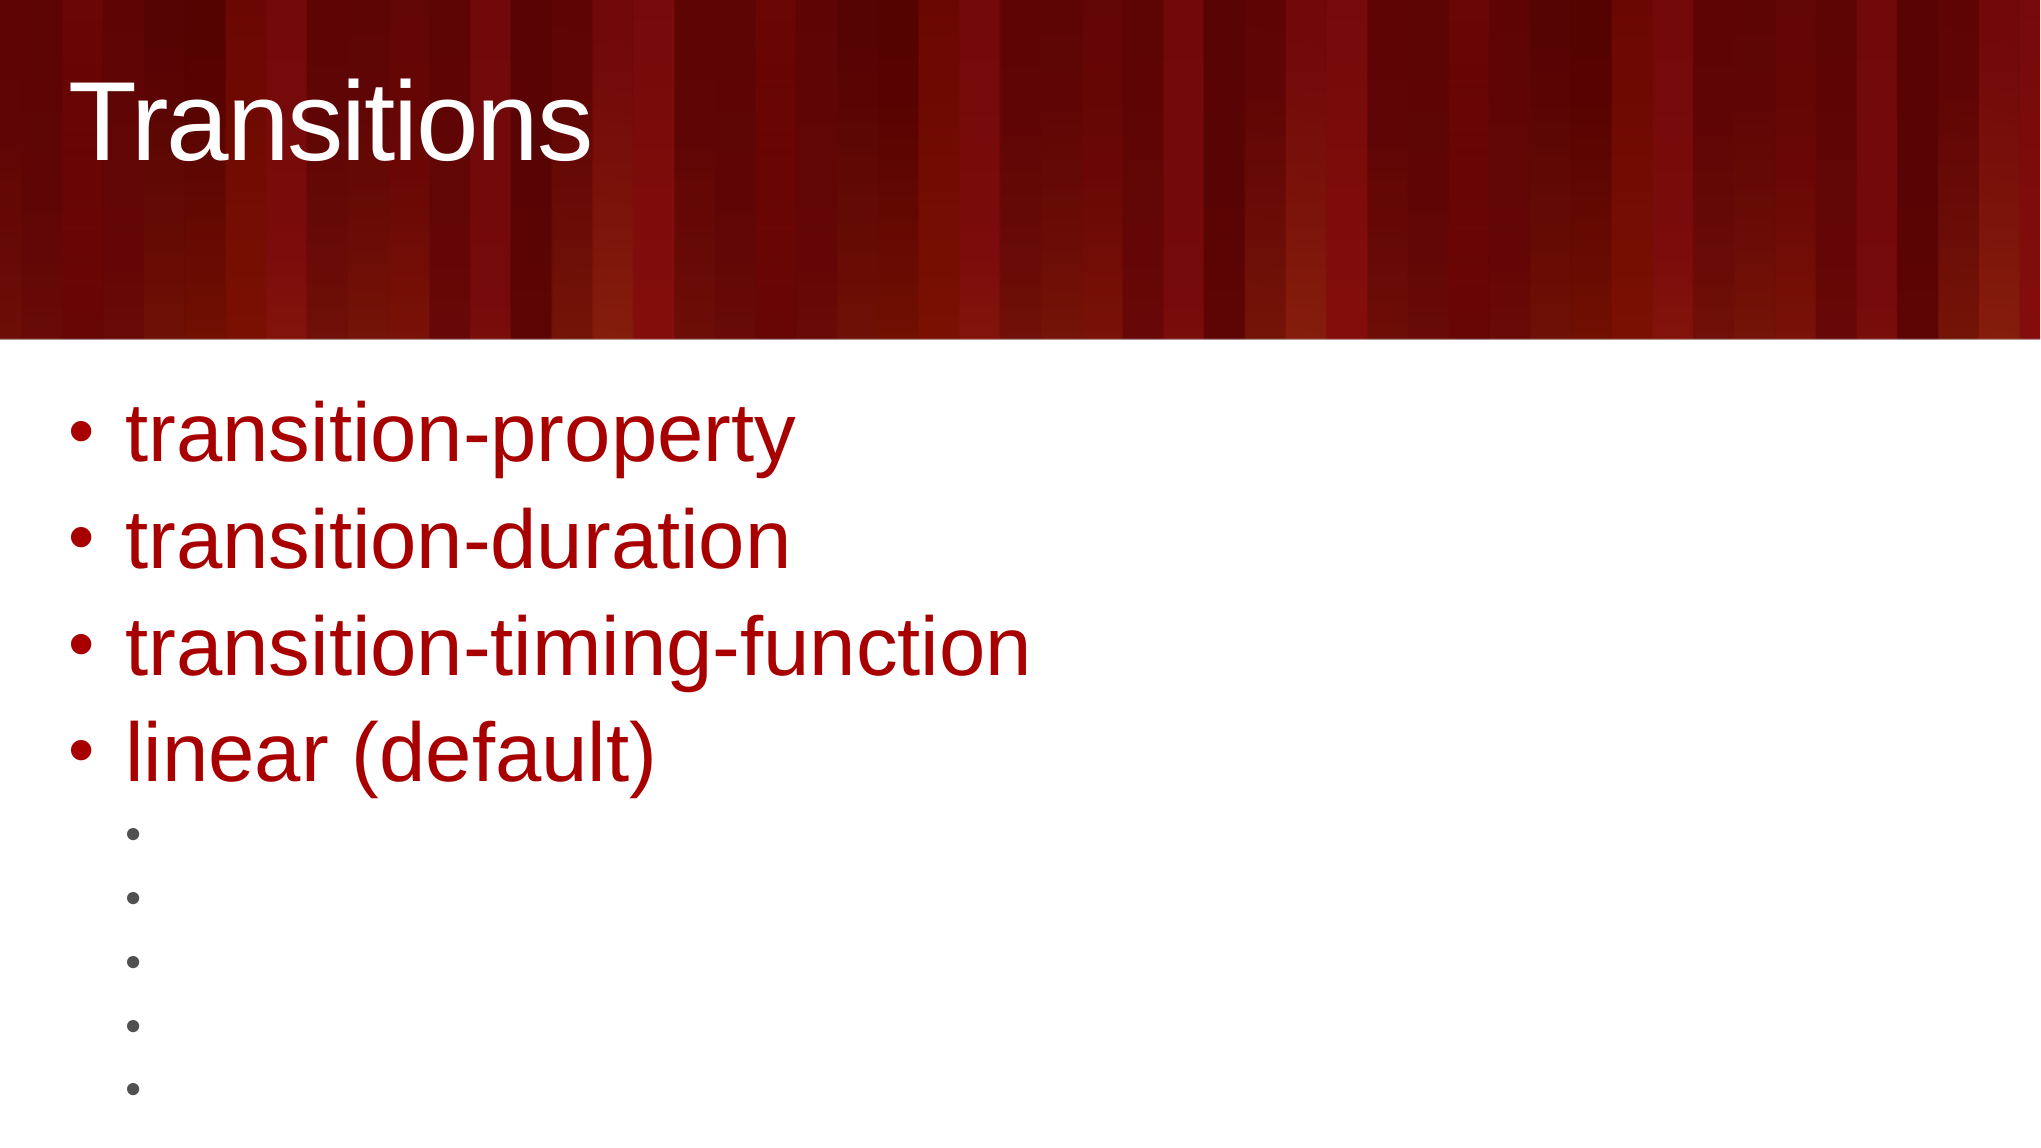

# Transitions
transition-property
transition-duration
transition-timing-function
linear (default)
ease
ease-in
ease-out
ease-in-out
cubic-bezier